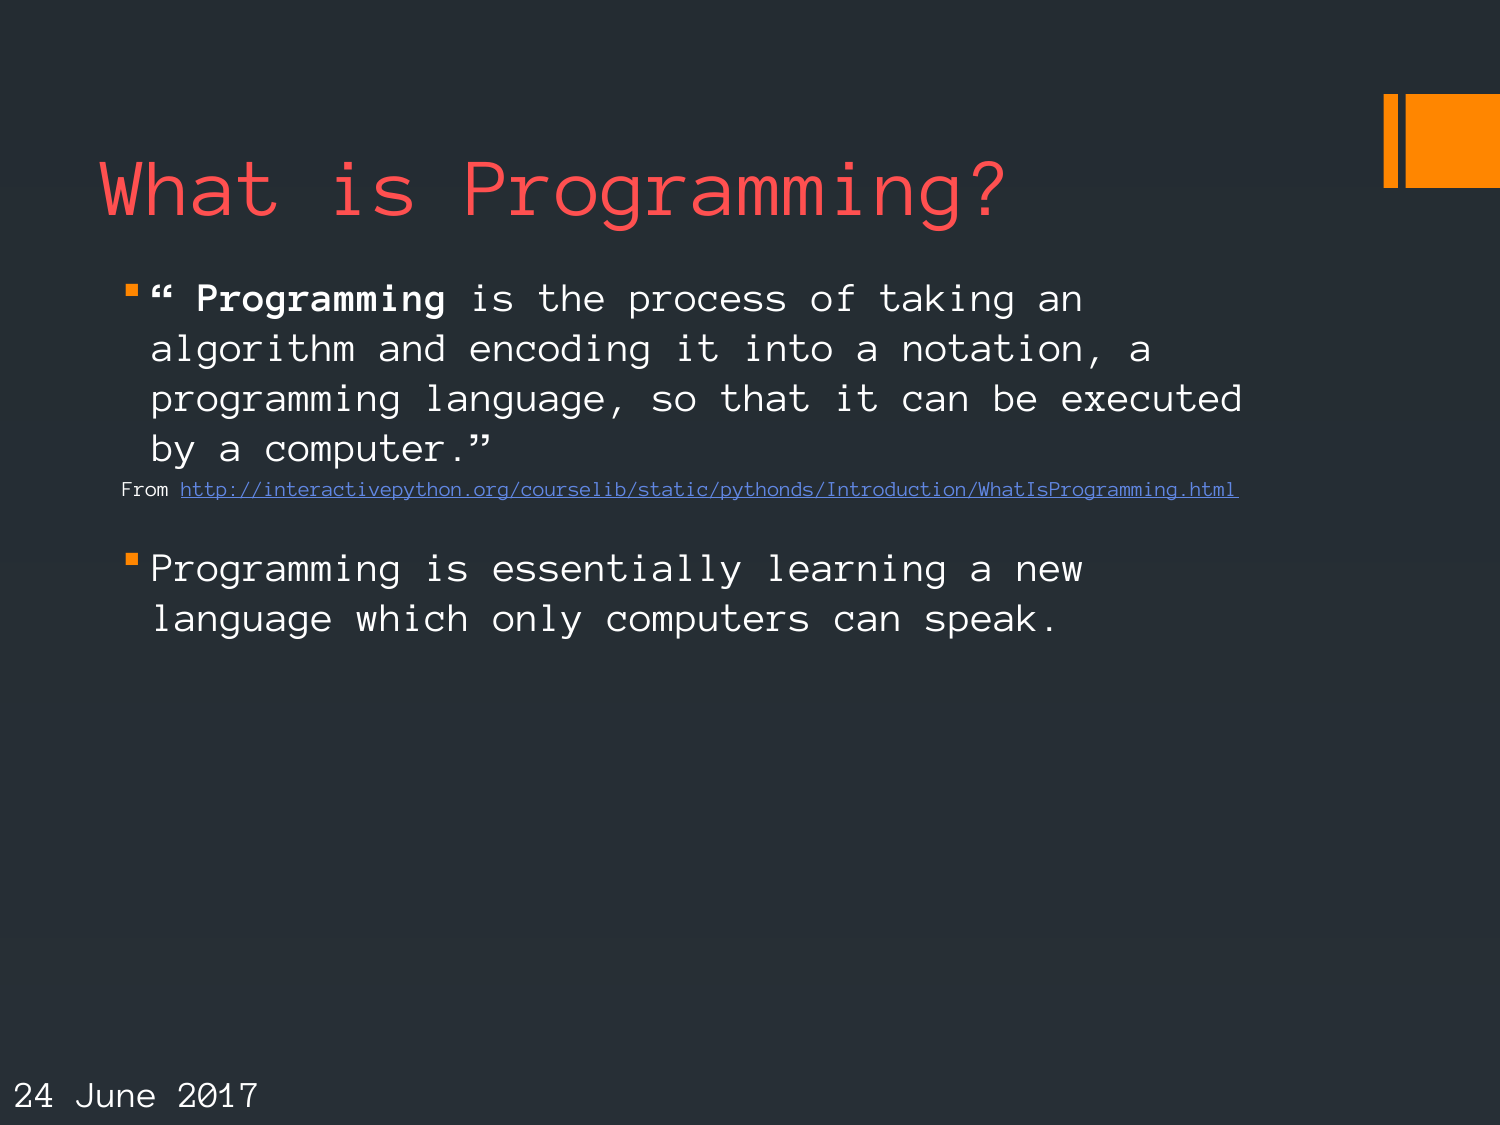

# What is Programming?
“ Programming is the process of taking an algorithm and encoding it into a notation, a programming language, so that it can be executed by a computer.”
From http://interactivepython.org/courselib/static/pythonds/Introduction/WhatIsProgramming.html

Programming is essentially learning a new language which only computers can speak.